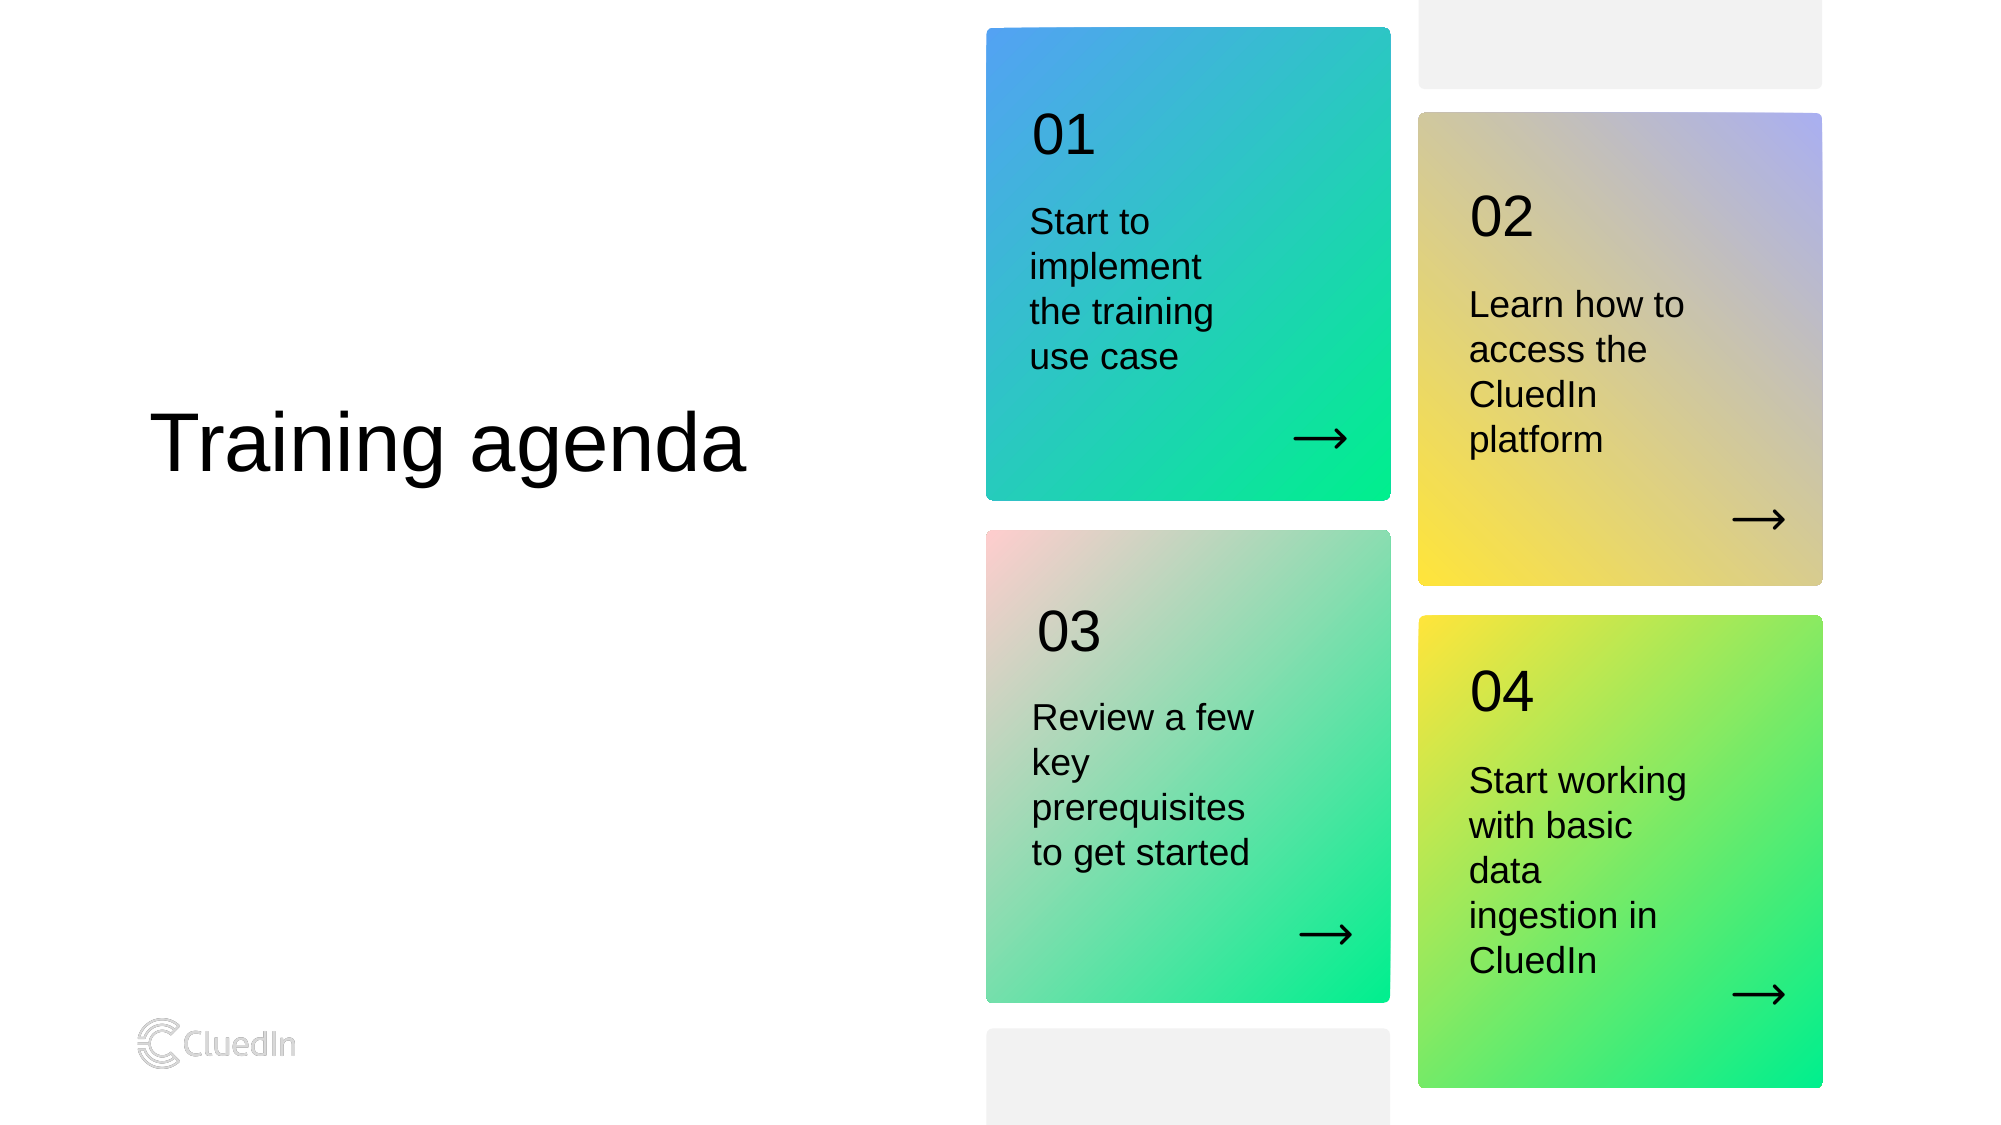

Start to implement the training use case
Learn how to access the CluedIn platform
Training agenda
Review a few key prerequisites to get started
Start working with basic data ingestion in CluedIn